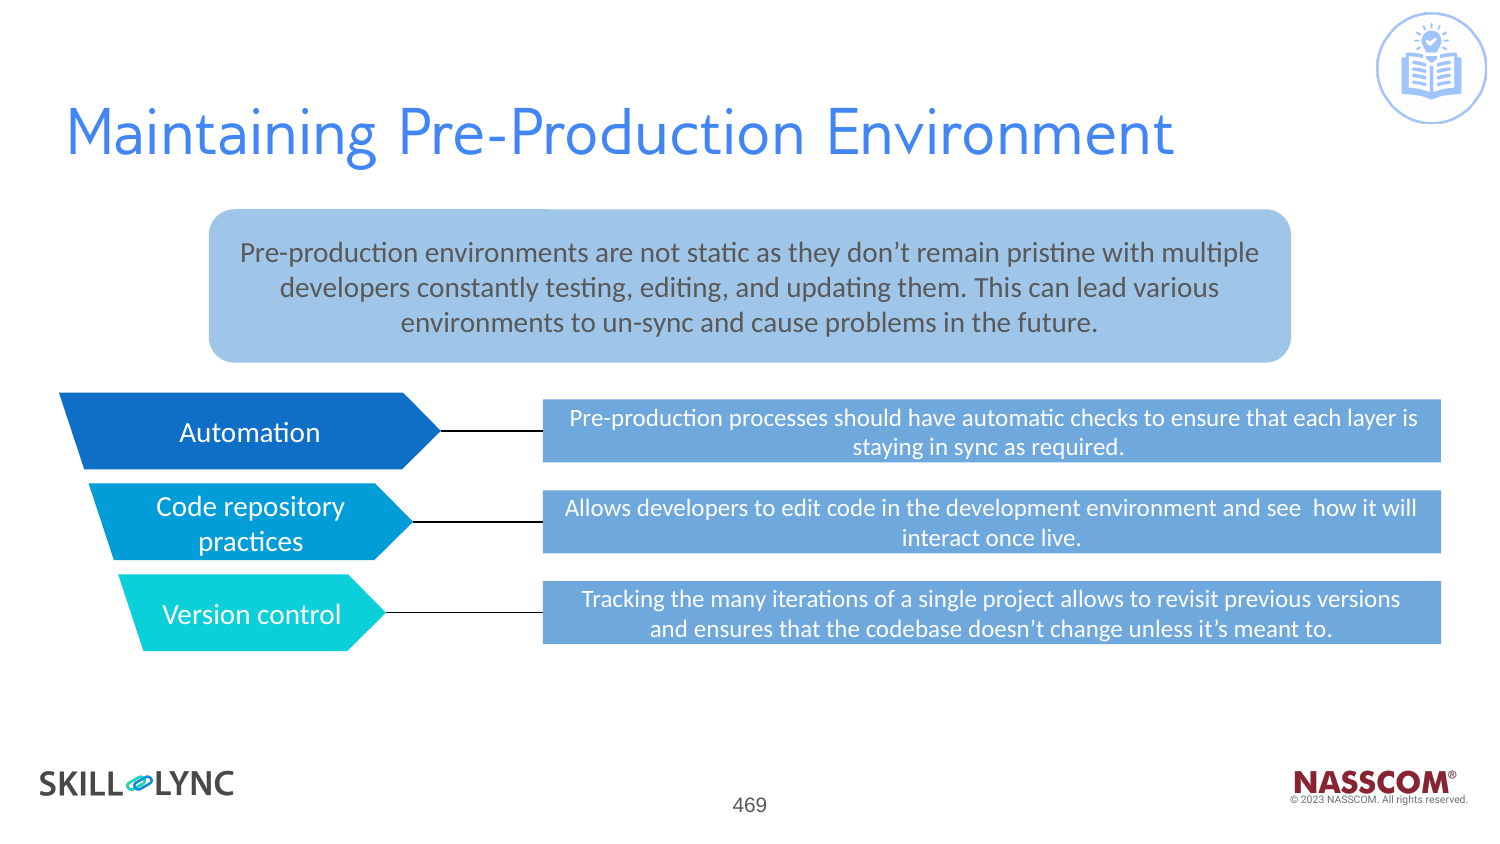

# Maintaining Pre-Production Environment
Pre-production environments are not static as they don’t remain pristine with multiple developers constantly testing, editing, and updating them. This can lead various environments to un-sync and cause problems in the future.
Automation
 Pre-production processes should have automatic checks to ensure that each layer is staying in sync as required.
Code repository practices
Allows developers to edit code in the development environment and see  how it will interact once live.
Version control
Tracking the many iterations of a single project allows to revisit previous versions and ensures that the codebase doesn’t change unless it’s meant to.
469